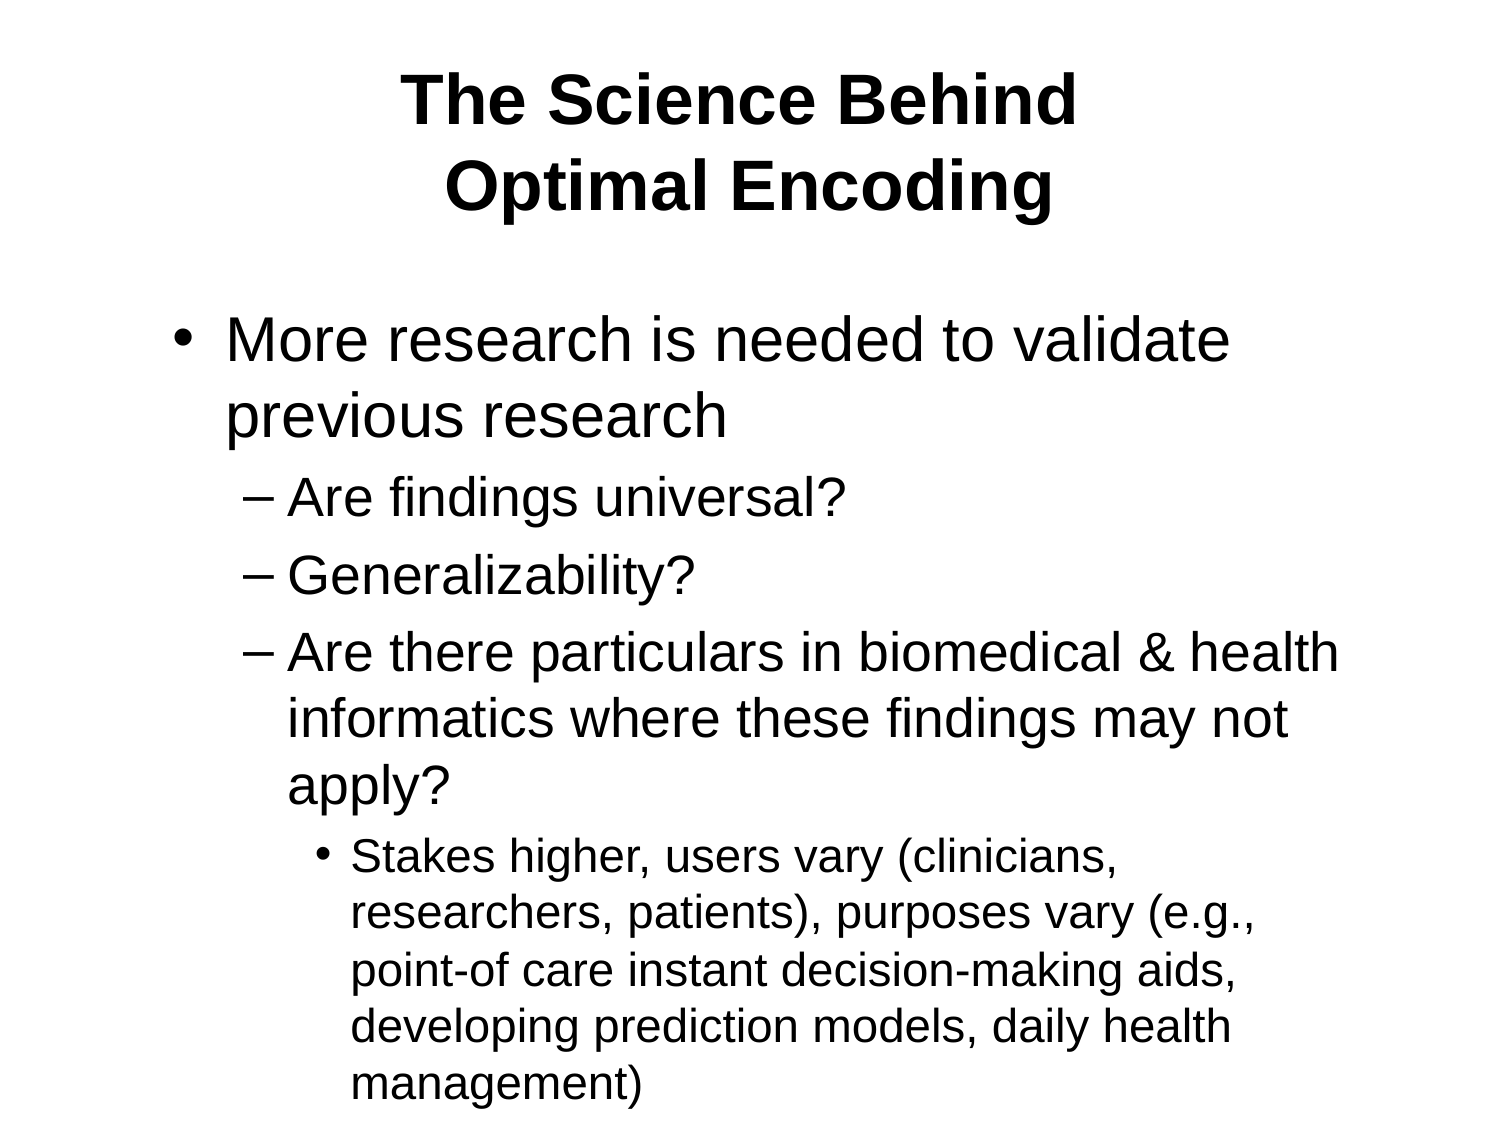

# The Science Behind Optimal Encoding
More research is needed to validate previous research
Are findings universal?
Generalizability?
Are there particulars in biomedical & health informatics where these findings may not apply?
Stakes higher, users vary (clinicians, researchers, patients), purposes vary (e.g., point-of care instant decision-making aids, developing prediction models, daily health management)